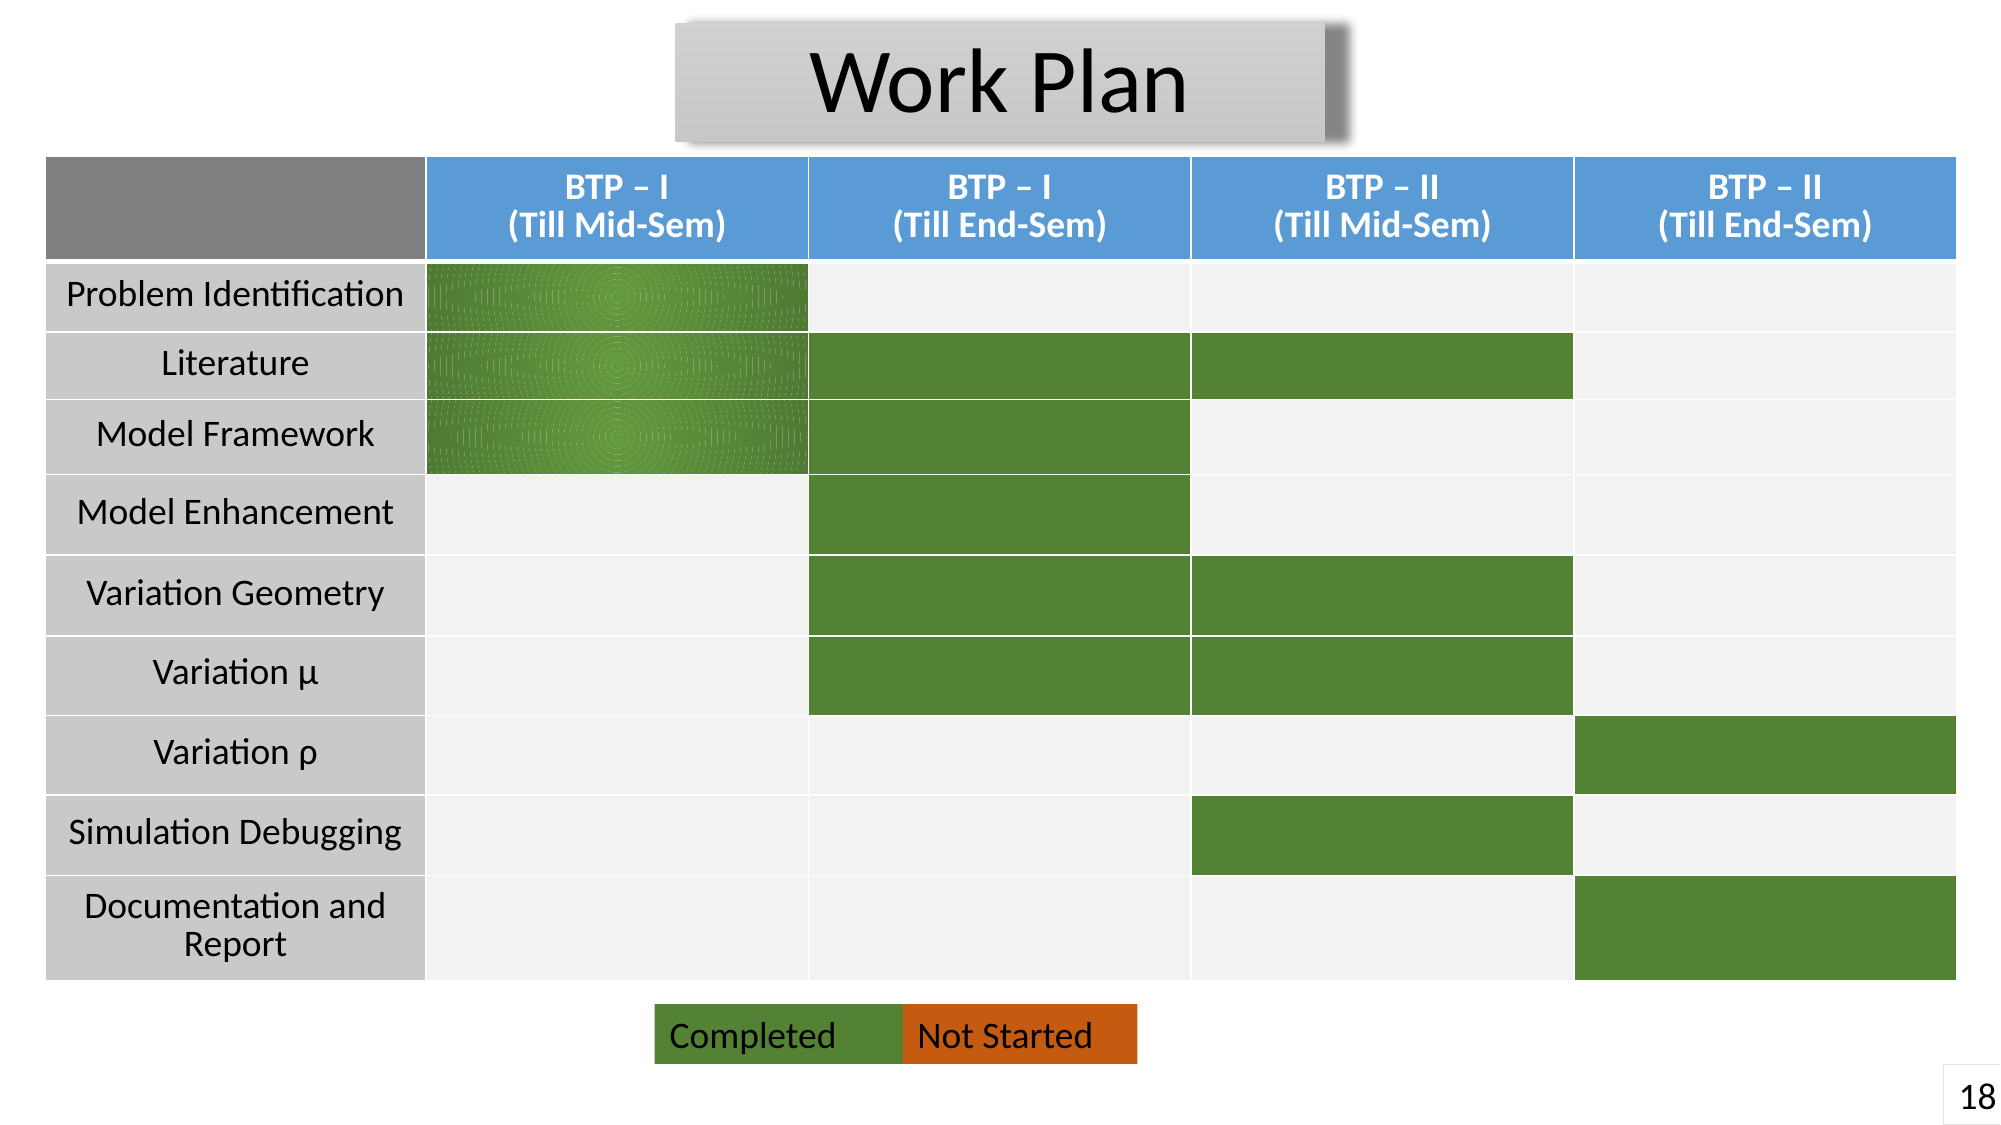

# Work Plan
|  | BTP – I (Till Mid-Sem) | BTP – I (Till End-Sem) | BTP – II (Till Mid-Sem) | BTP – II (Till End-Sem) |
| --- | --- | --- | --- | --- |
| Problem Identification |  |  |  |  |
| Literature |  |  |  |  |
| Model Framework |  |  |  |  |
| Model Enhancement |  |  |  |  |
| Variation Geometry |  |  |  |  |
| Variation μ |  |  |  |  |
| Variation ρ |  |  |  |  |
| Simulation Debugging |  |  |  |  |
| Documentation and Report |  |  |  |  |
Completed
Not Started
18